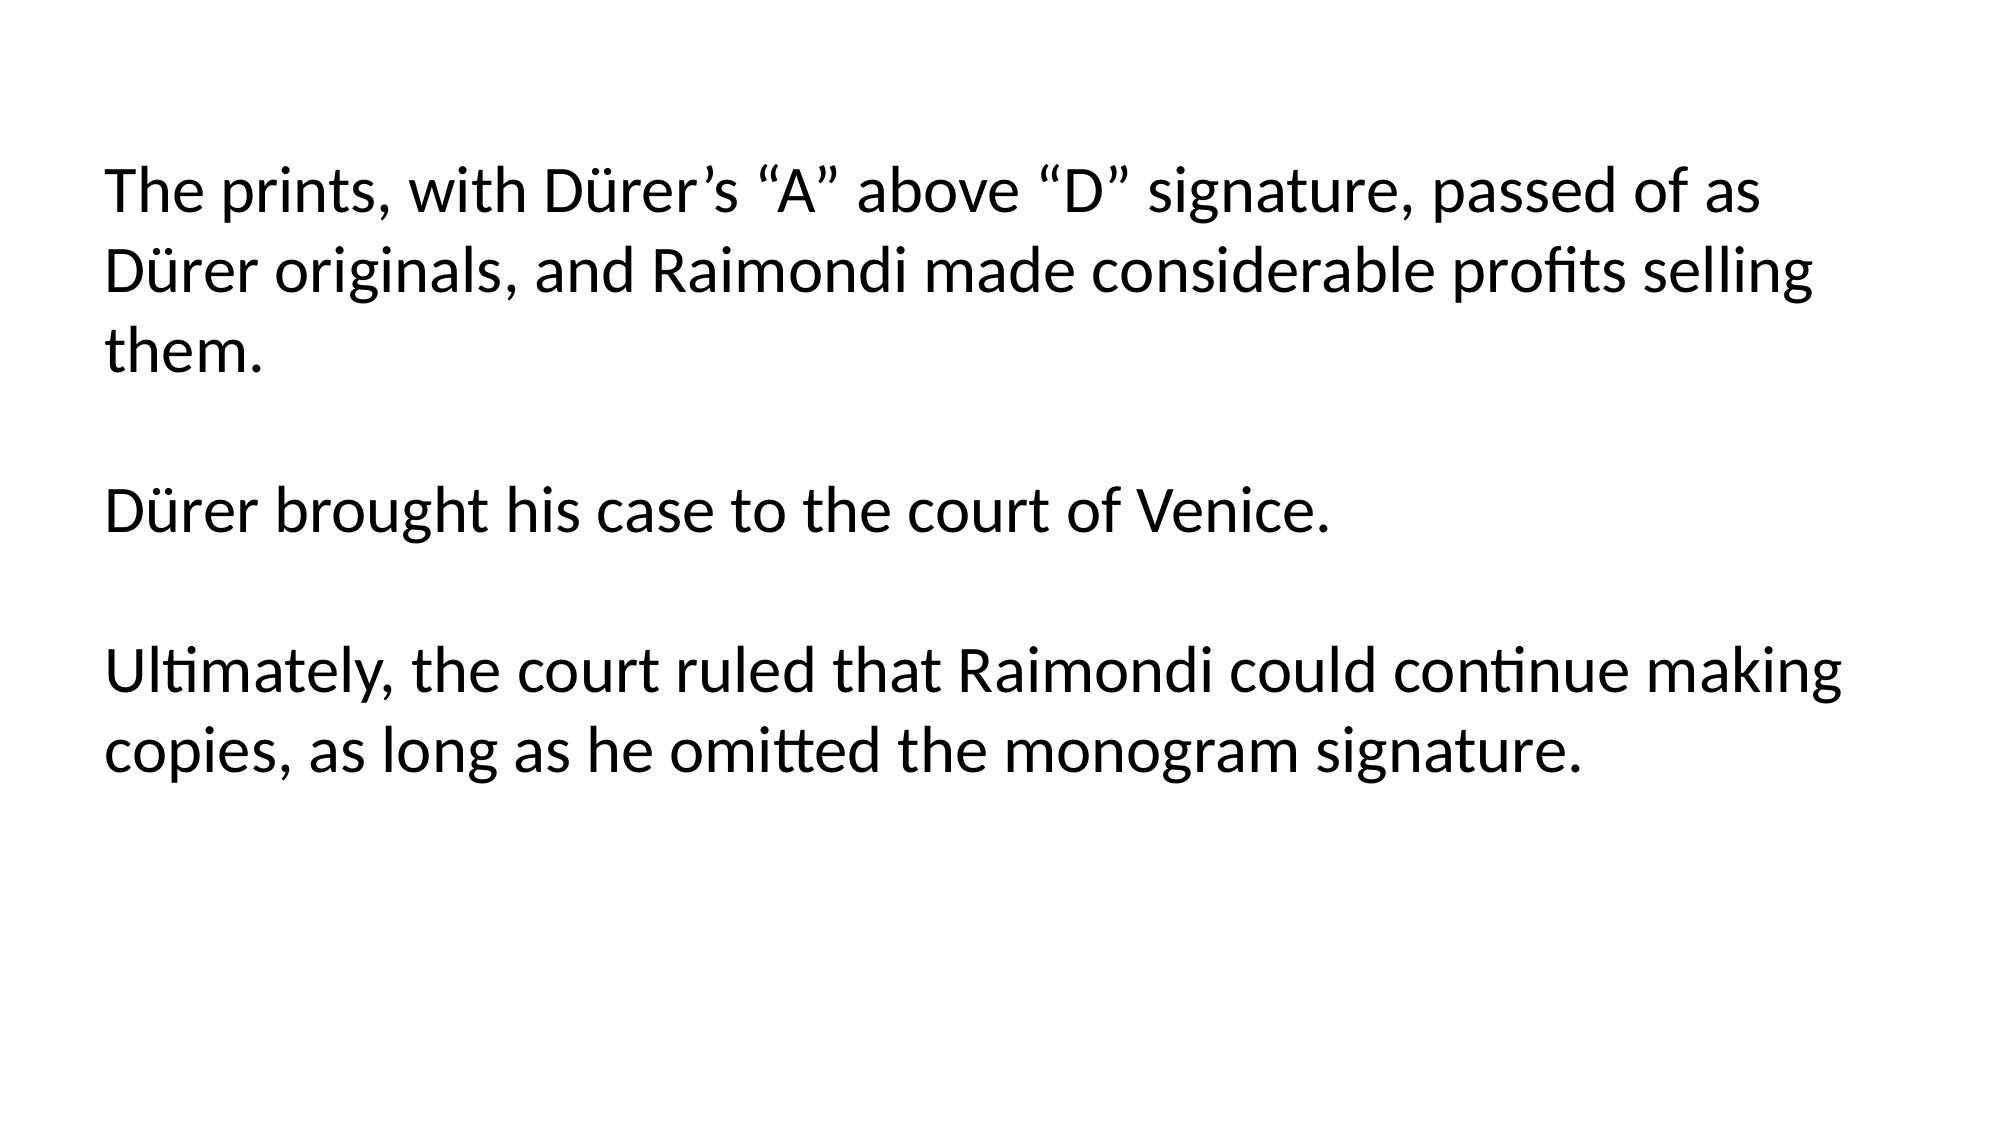

The prints, with Dürer’s “A” above “D” signature, passed of as Dürer originals, and Raimondi made considerable profits selling them.

Dürer brought his case to the court of Venice.

Ultimately, the court ruled that Raimondi could continue making copies, as long as he omitted the monogram signature.